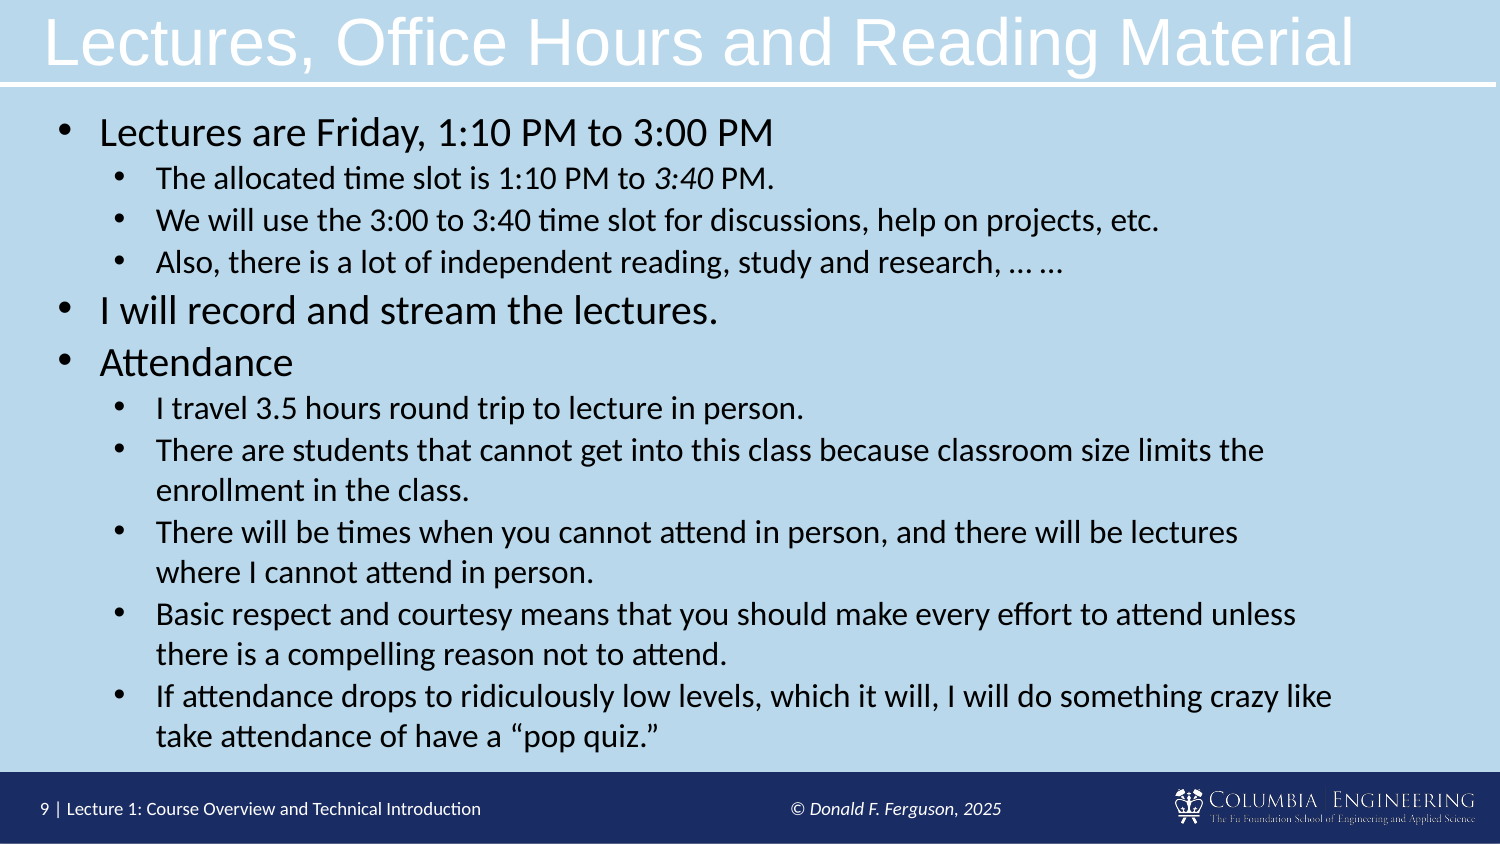

# Lectures, Office Hours and Reading Material
Lectures are Friday, 1:10 PM to 3:00 PM
The allocated time slot is 1:10 PM to 3:40 PM.
We will use the 3:00 to 3:40 time slot for discussions, help on projects, etc.
Also, there is a lot of independent reading, study and research, … …
I will record and stream the lectures.
Attendance
I travel 3.5 hours round trip to lecture in person.
There are students that cannot get into this class because classroom size limits the enrollment in the class.
There will be times when you cannot attend in person, and there will be lectures
where I cannot attend in person.
Basic respect and courtesy means that you should make every effort to attend unless
there is a compelling reason not to attend.
If attendance drops to ridiculously low levels, which it will, I will do something crazy like take attendance of have a “pop quiz.”